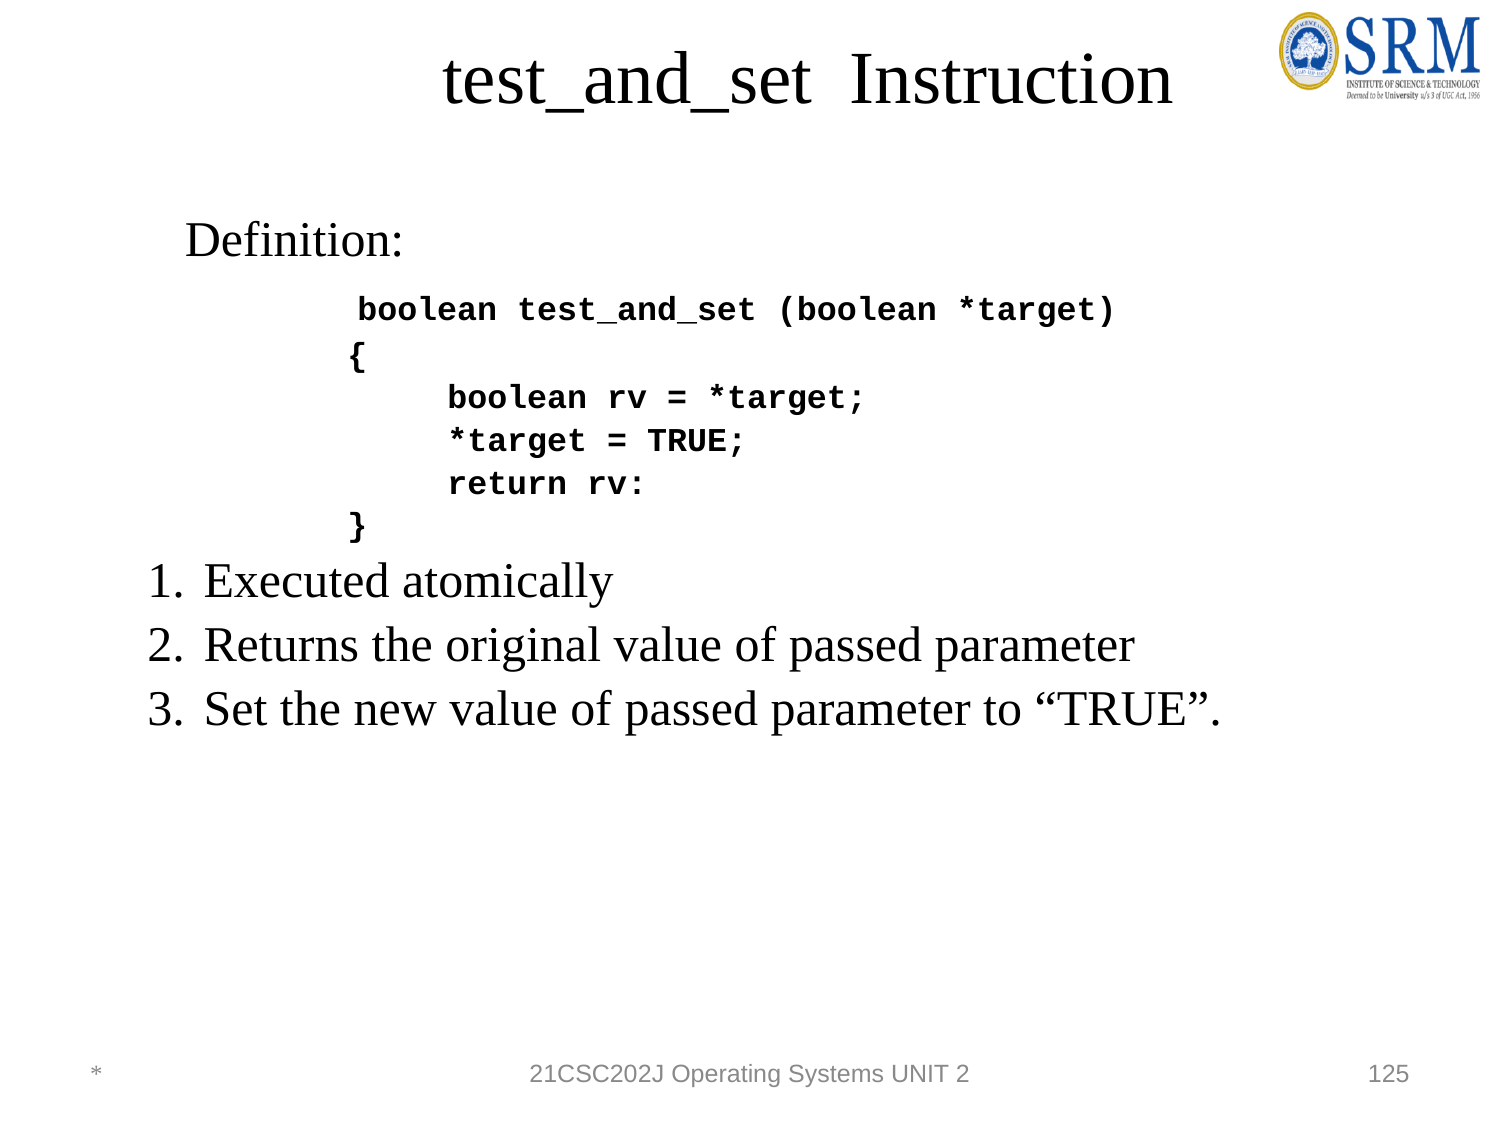

# test_and_set  Instruction

   Definition:
       boolean test_and_set (boolean *target)
          {
               boolean rv = *target;
               *target = TRUE;
               return rv:
          }
Executed atomically
Returns the original value of passed parameter
Set the new value of passed parameter to “TRUE”.

*
21CSC202J Operating Systems UNIT 2
125